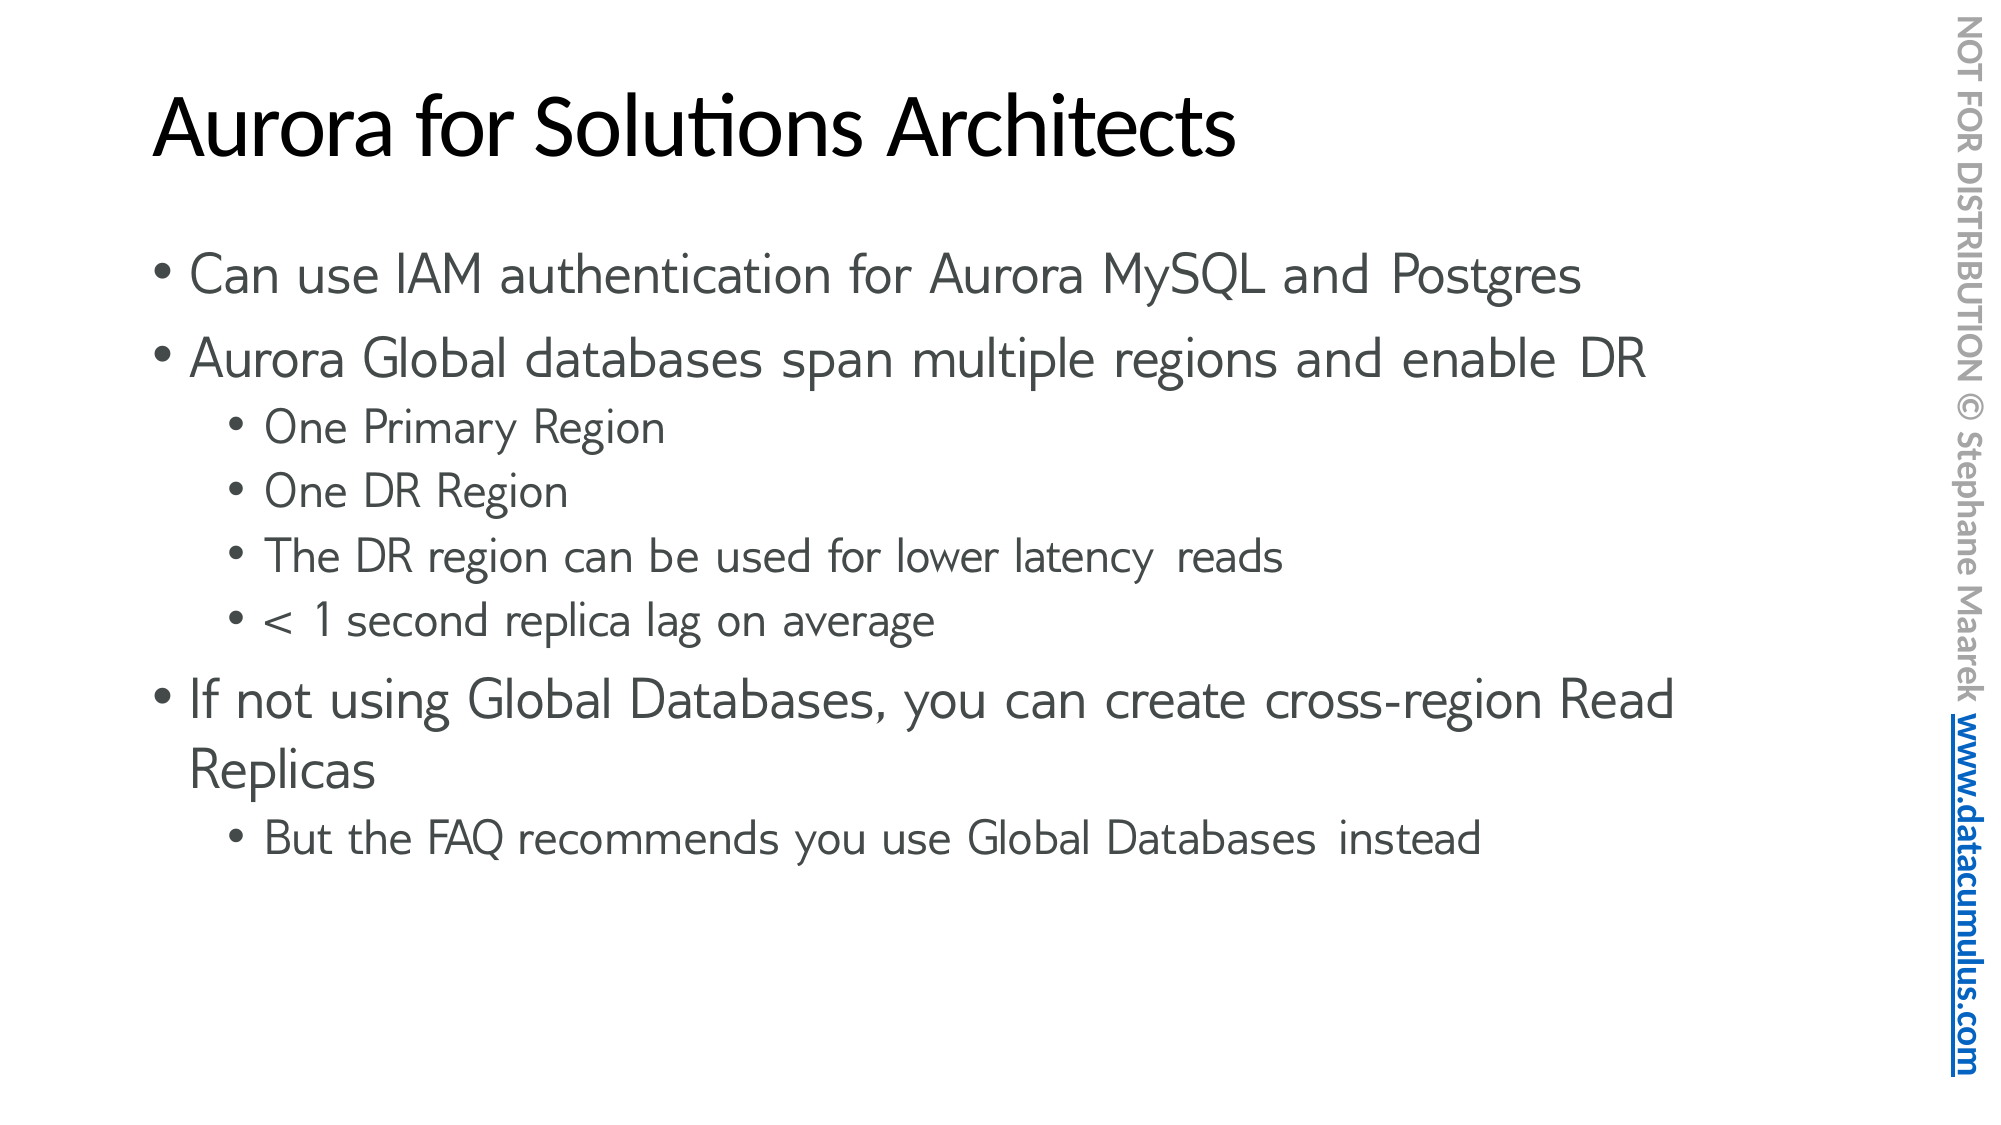

NOT FOR DISTRIBUTION © Stephane Maarek www.datacumulus.com
# Aurora for Solutions Architects
Can use IAM authentication for Aurora MySQL and Postgres
Aurora Global databases span multiple regions and enable DR
One Primary Region
One DR Region
The DR region can be used for lower latency reads
< 1 second replica lag on average
If not using Global Databases, you can create cross-region Read Replicas
But the FAQ recommends you use Global Databases instead
© Stephane Maarek